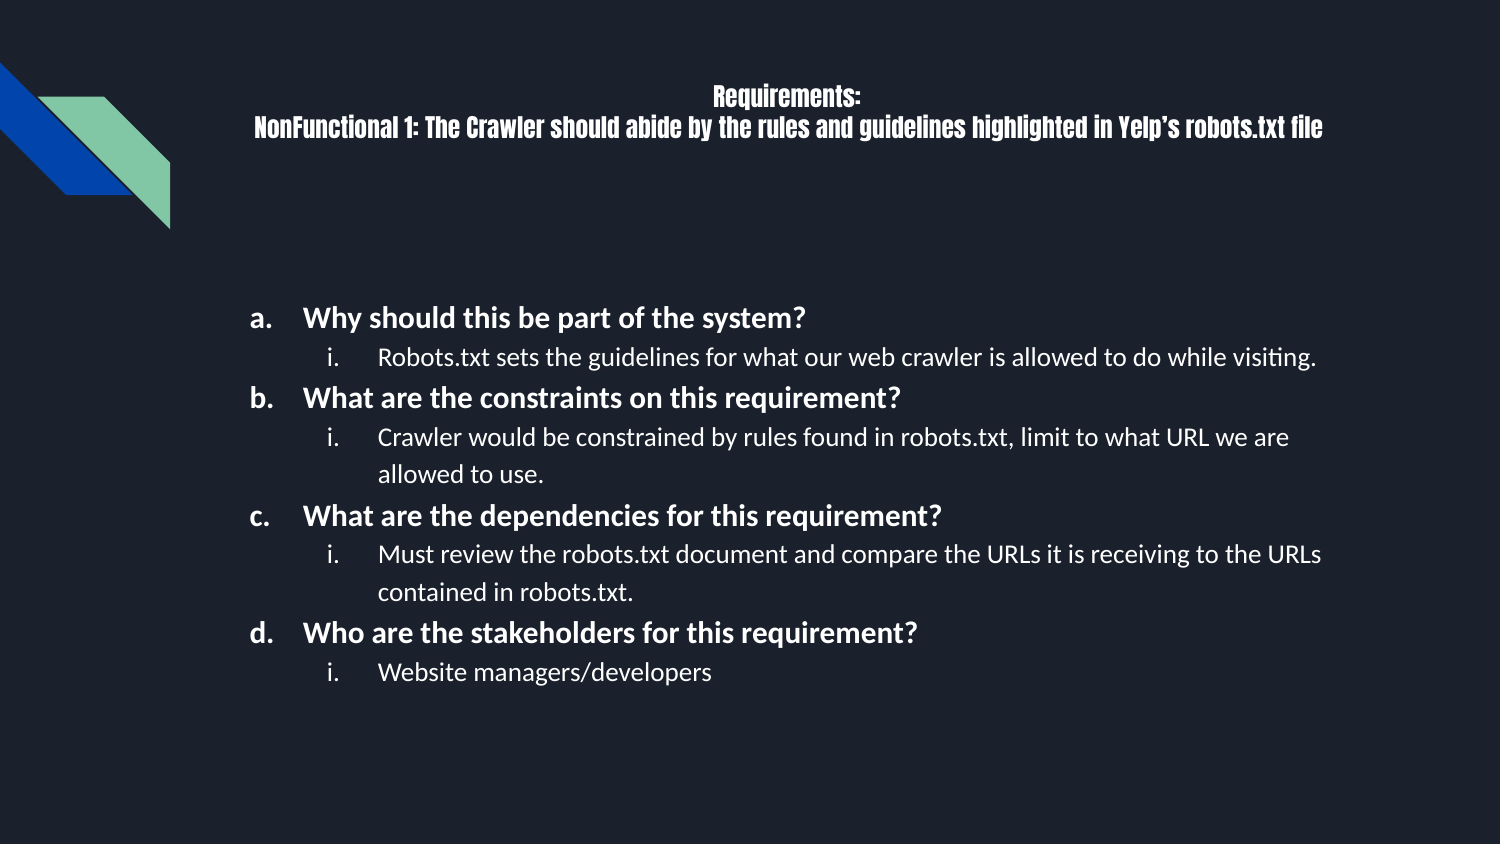

# Requirements:
NonFunctional 1: The Crawler should abide by the rules and guidelines highlighted in Yelp’s robots.txt file
Why should this be part of the system?
Robots.txt sets the guidelines for what our web crawler is allowed to do while visiting.
What are the constraints on this requirement?
Crawler would be constrained by rules found in robots.txt, limit to what URL we are allowed to use.
What are the dependencies for this requirement?
Must review the robots.txt document and compare the URLs it is receiving to the URLs contained in robots.txt.
Who are the stakeholders for this requirement?
Website managers/developers